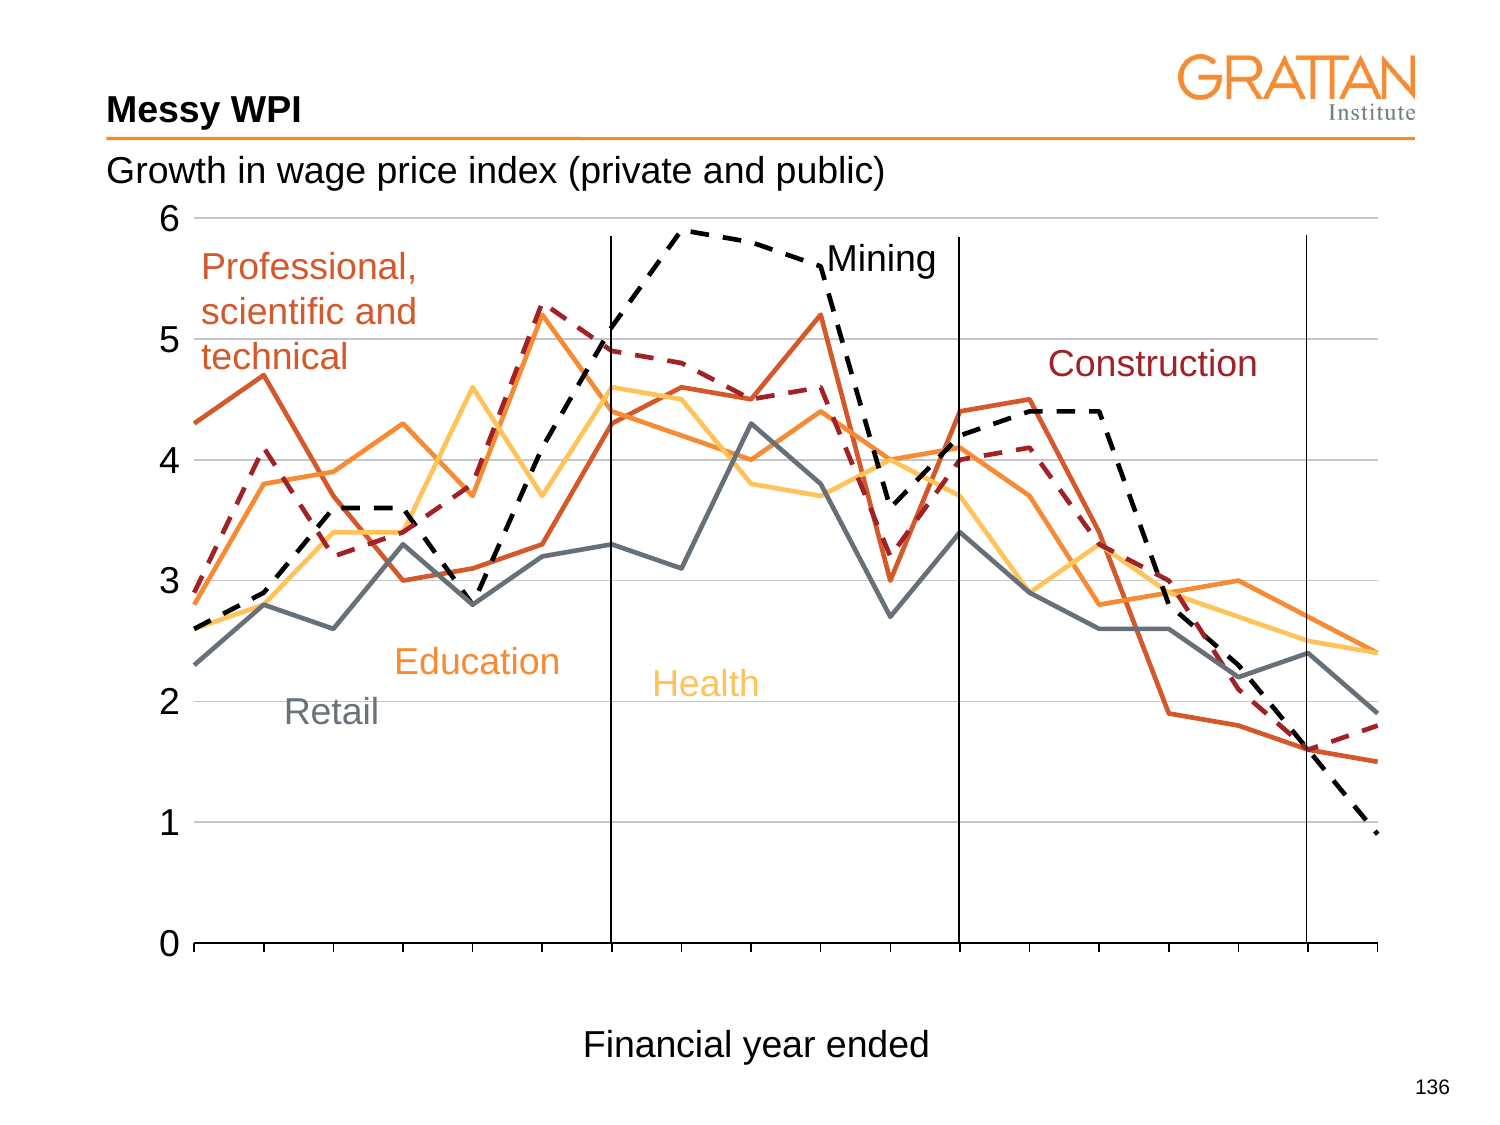

# Messy WPI
Growth in wage price index (private and public)

### Chart

| Category | Professional | Education | Health | Mining | Construction | Retail |
|---|---|---|---|---|---|---|
| 2000 | 4.3 | 2.8 | 2.6 | 2.6 | 2.9 | 2.3 |
| 2001 | 4.7 | 3.8 | 2.8 | 2.9 | 4.1 | 2.8 |
| 2002 | 3.7 | 3.9 | 3.4 | 3.6 | 3.2 | 2.6 |
| 2003 | 3.0 | 4.3 | 3.4 | 3.6 | 3.4 | 3.3 |
| 2004 | 3.1 | 3.7 | 4.6 | 2.8 | 3.8 | 2.8 |
| 2005 | 3.3 | 5.2 | 3.7 | 4.1 | 5.3 | 3.2 |
| 2006 | 4.3 | 4.4 | 4.6 | 5.1 | 4.9 | 3.3 |
| 2007 | 4.6 | 4.2 | 4.5 | 5.9 | 4.8 | 3.1 |
| 2008 | 4.5 | 4.0 | 3.8 | 5.8 | 4.5 | 4.3 |
| 2009 | 5.2 | 4.4 | 3.7 | 5.6 | 4.6 | 3.8 |
| 2010 | 3.0 | 4.0 | 4.0 | 3.6 | 3.2 | 2.7 |
| 2011 | 4.4 | 4.1 | 3.7 | 4.2 | 4.0 | 3.4 |
| 2012 | 4.5 | 3.7 | 2.9 | 4.4 | 4.1 | 2.9 |
| 2013 | 3.4 | 2.8 | 3.3 | 4.4 | 3.3 | 2.6 |
| 2014 | 1.9 | 2.9 | 2.9 | 2.8 | 3.0 | 2.6 |
| 2015 | 1.8 | 3.0 | 2.7 | 2.3 | 2.1 | 2.2 |
| 2016 | 1.6 | 2.7 | 2.5 | 1.6 | 1.6 | 2.4 |
| 2017 | 1.5 | 2.4 | 2.4 | 0.9 | 1.8 | 1.9 |
Mining
Professional,
scientific and
technical
Construction
Education
Health
Retail
Financial year ended